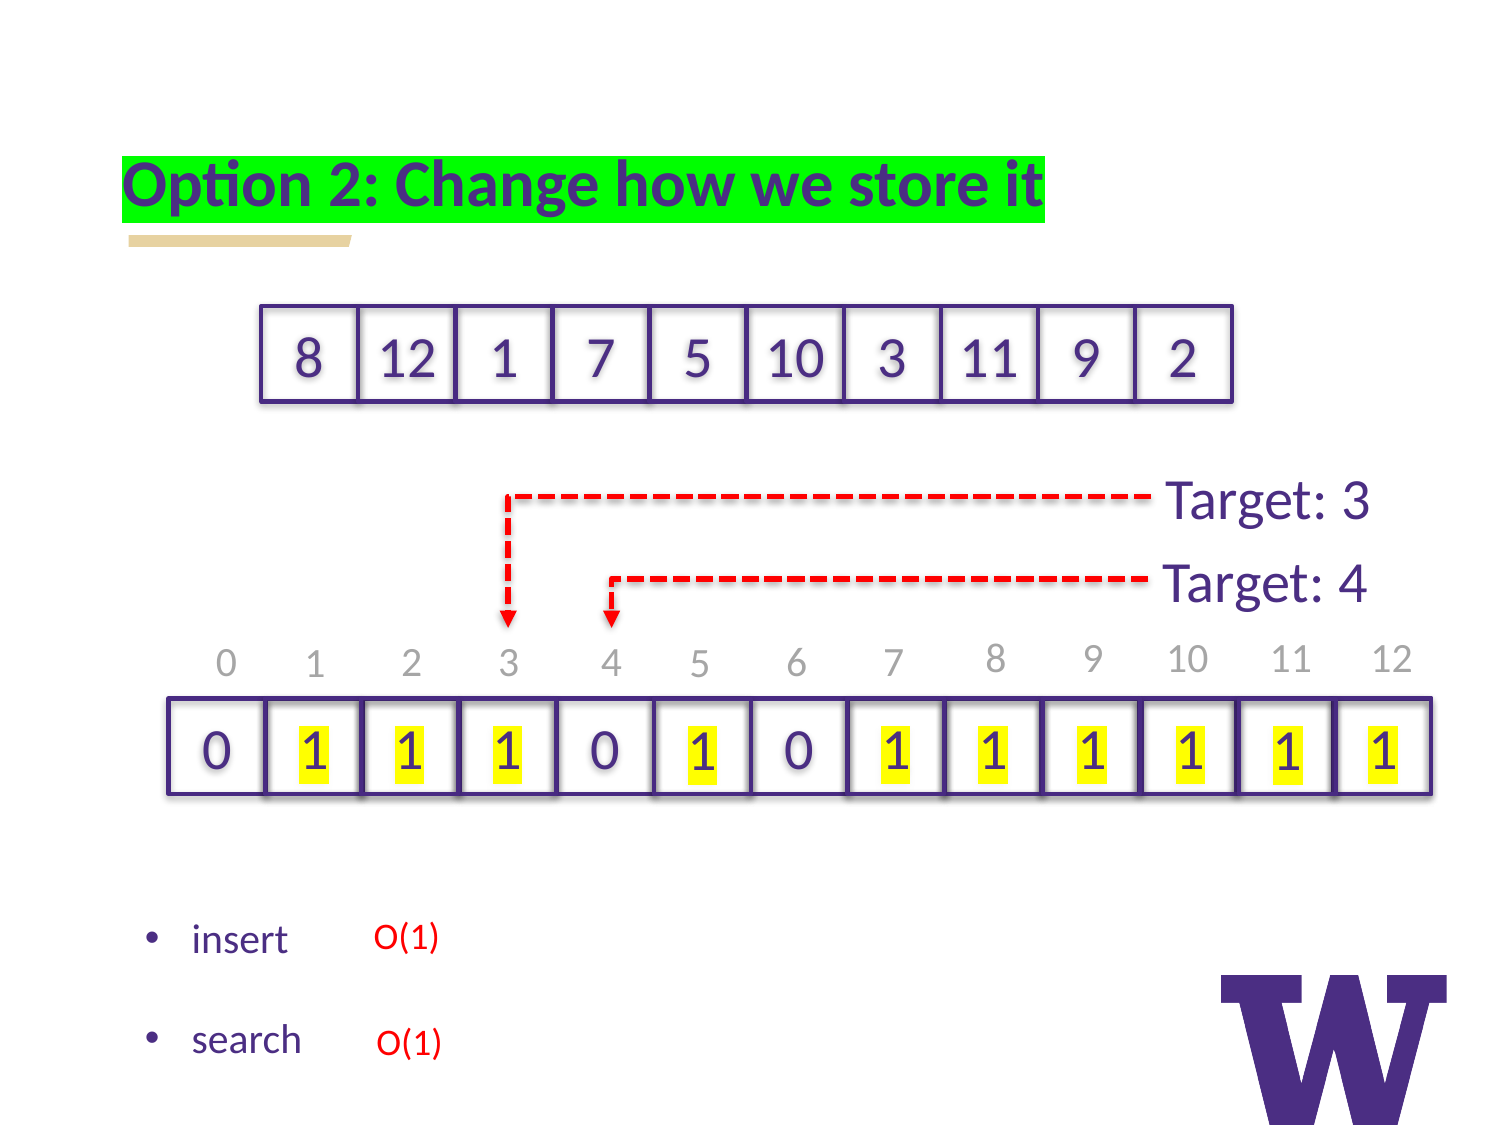

Option 2: Change how we store it
8
12
1
7
5
10
3
11
9
2
Target: 3
Target: 4
10
11
12
8
9
0
2
3
4
6
7
1
5
1
1
1
1
1
1
1
0

1

0

0

1
1
insert

search
O(1)
O(1)